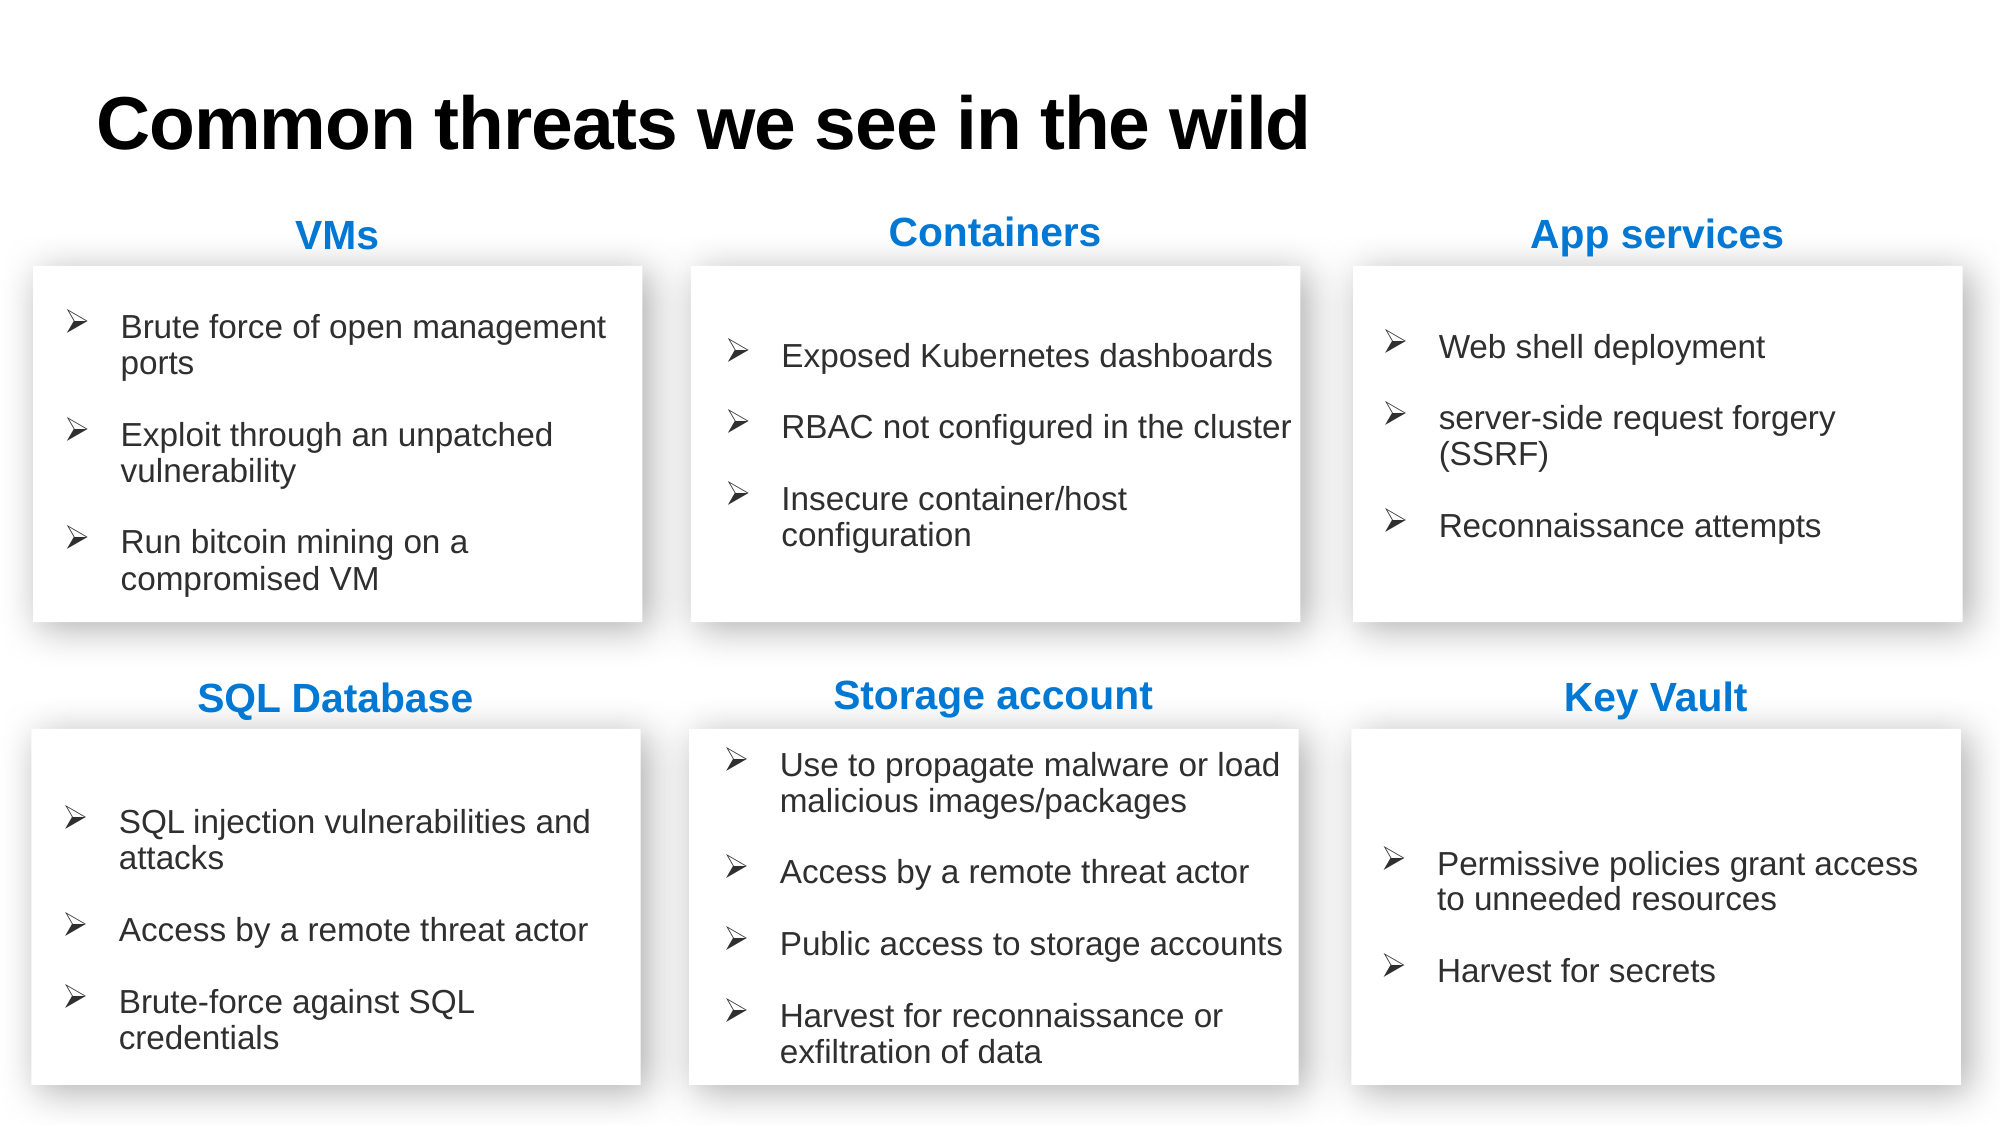

# Common threats we see in the wild
Containers

Exposed Kubernetes dashboards

RBAC not configured in the cluster

Insecure container/host configuration

App services

Web shell deployment

server-side request forgery (SSRF)

Reconnaissance attempts

VMs

Brute force of open management ports

Exploit through an unpatched vulnerability

Run bitcoin mining on a compromised VM

Storage account

Use to propagate malware or load malicious images/packages

Access by a remote threat actor

Public access to storage accounts

Harvest for reconnaissance or exfiltration of data

Key Vault

Permissive policies grant access to unneeded resources

Harvest for secrets

SQL Database

SQL injection vulnerabilities and attacks

Access by a remote threat actor

Brute-force against SQL credentials